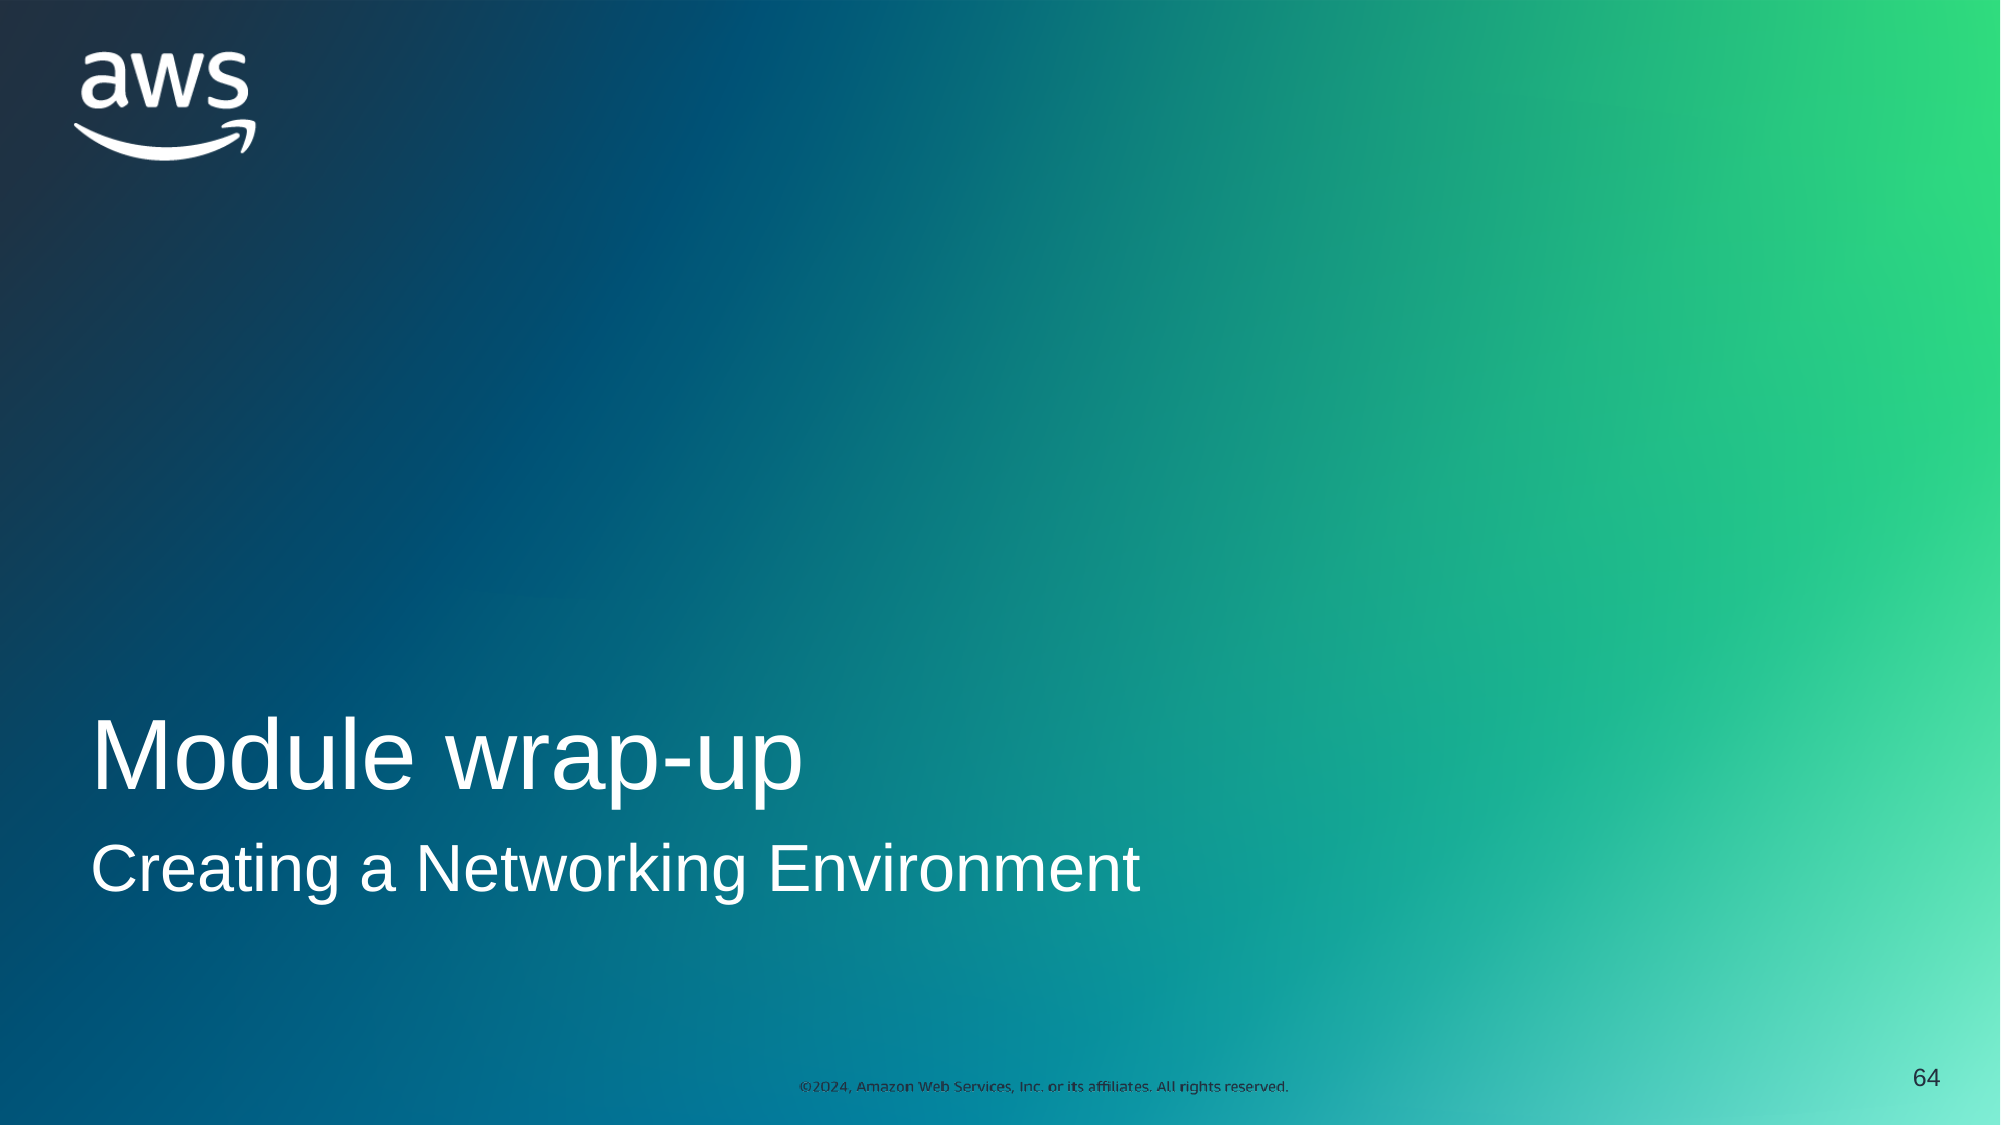

# Module wrap-up
Creating a Networking Environment
64